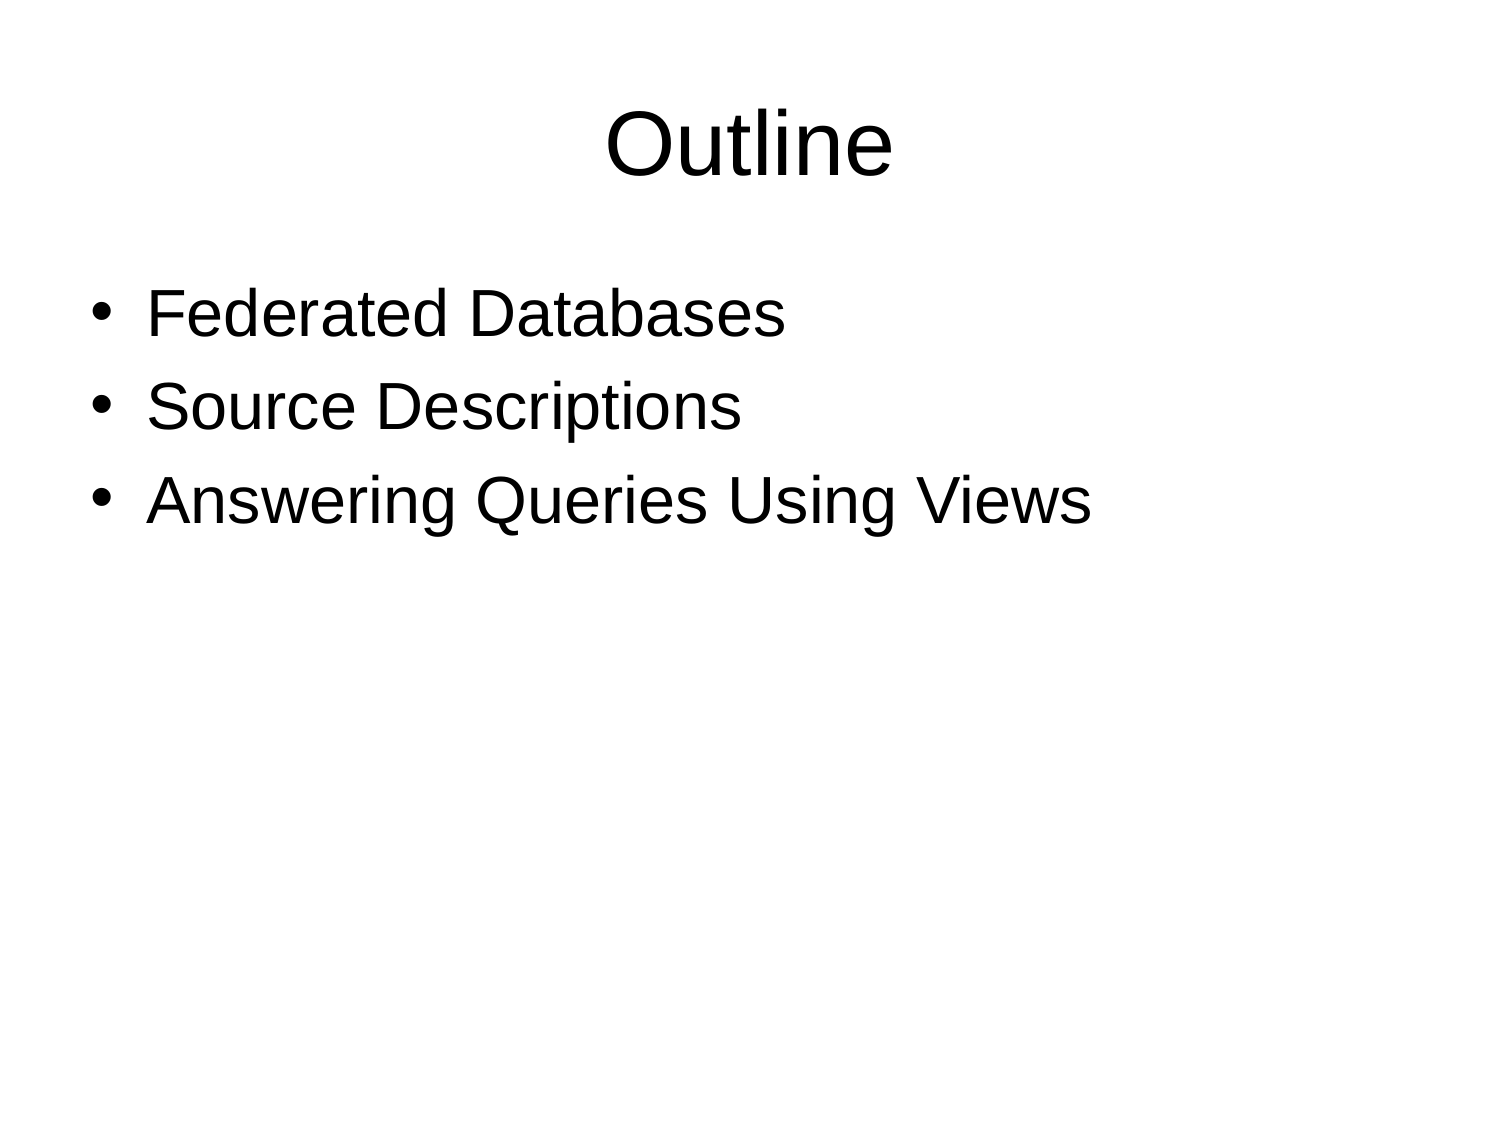

# Outline
Federated Databases
Source Descriptions
Answering Queries Using Views